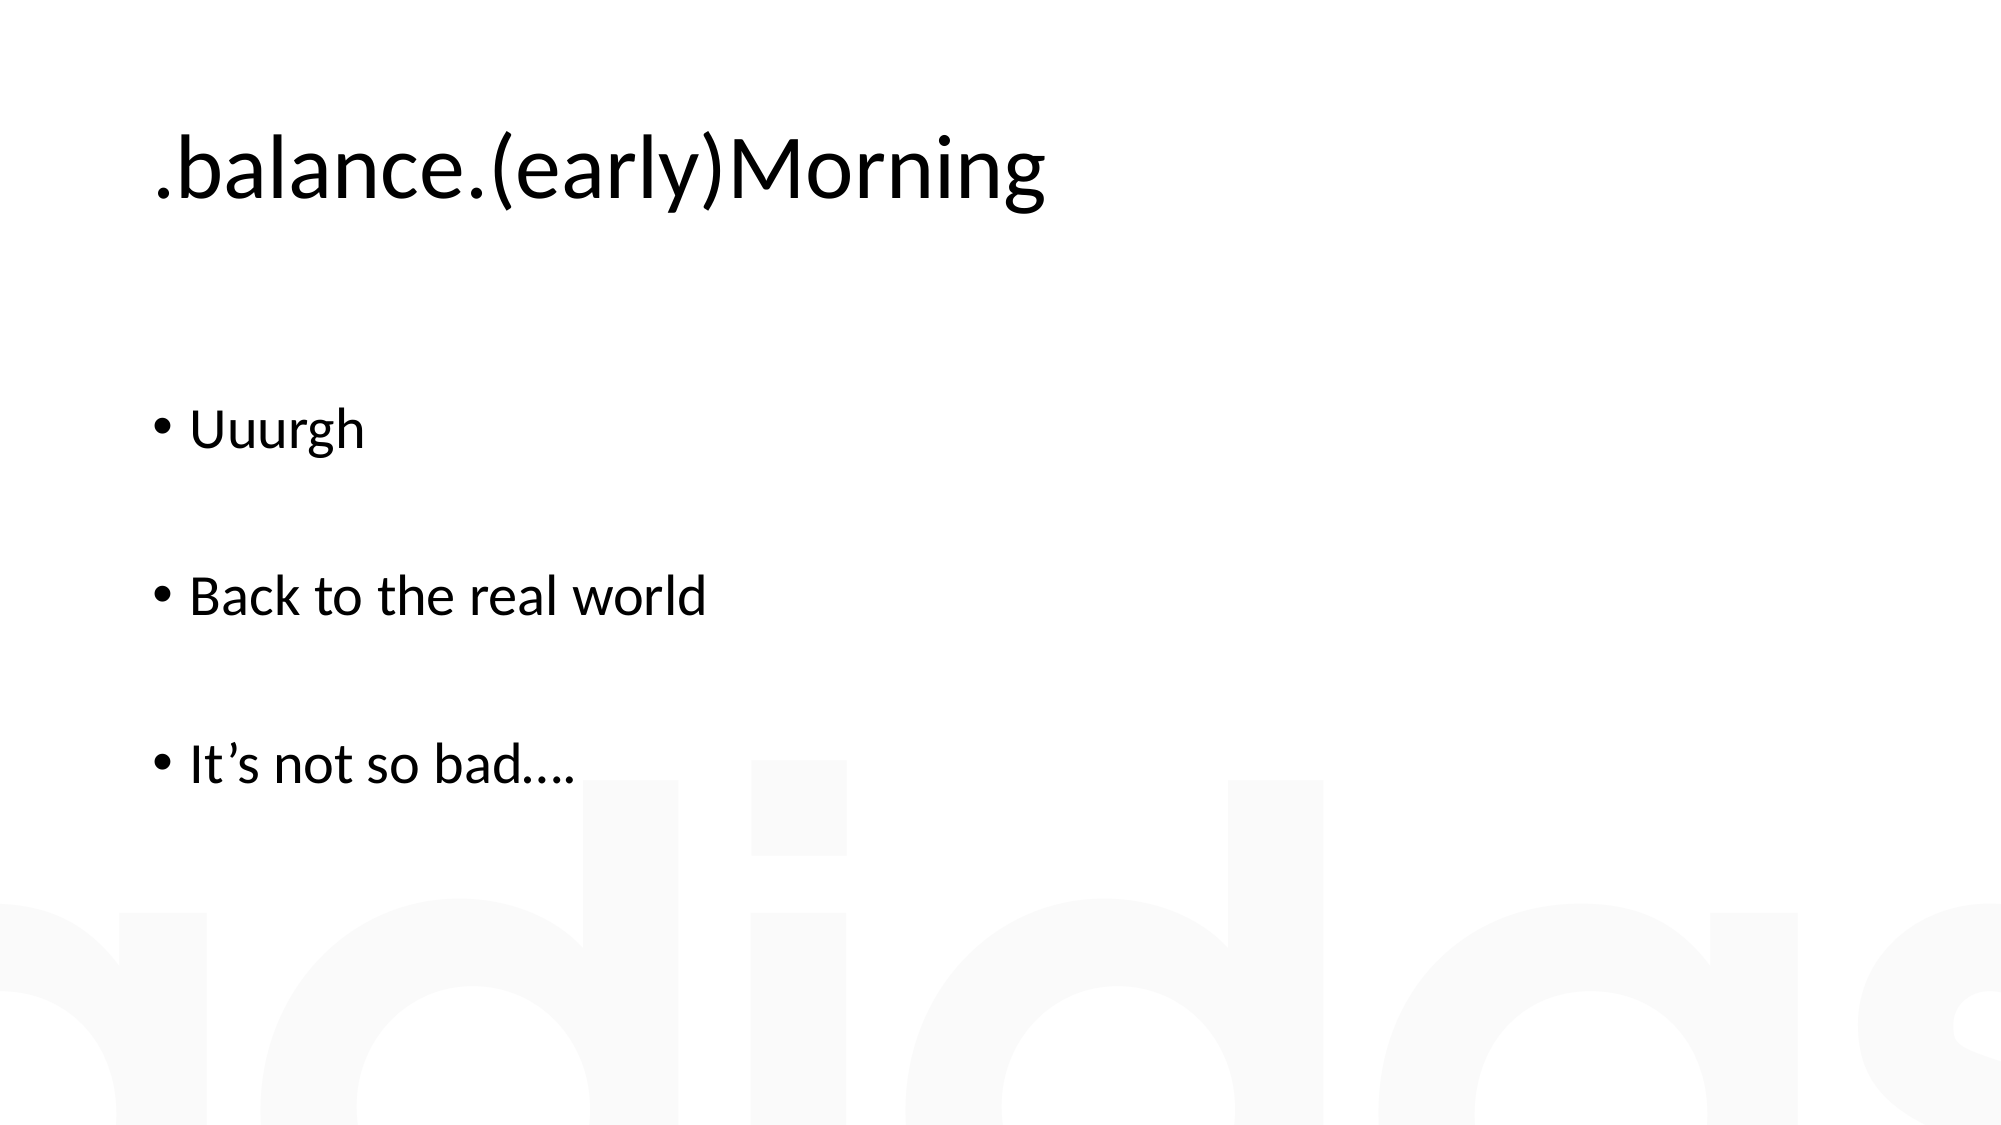

# .balance.(early)Morning

Uuurgh

Back to the real world

It’s not so bad….